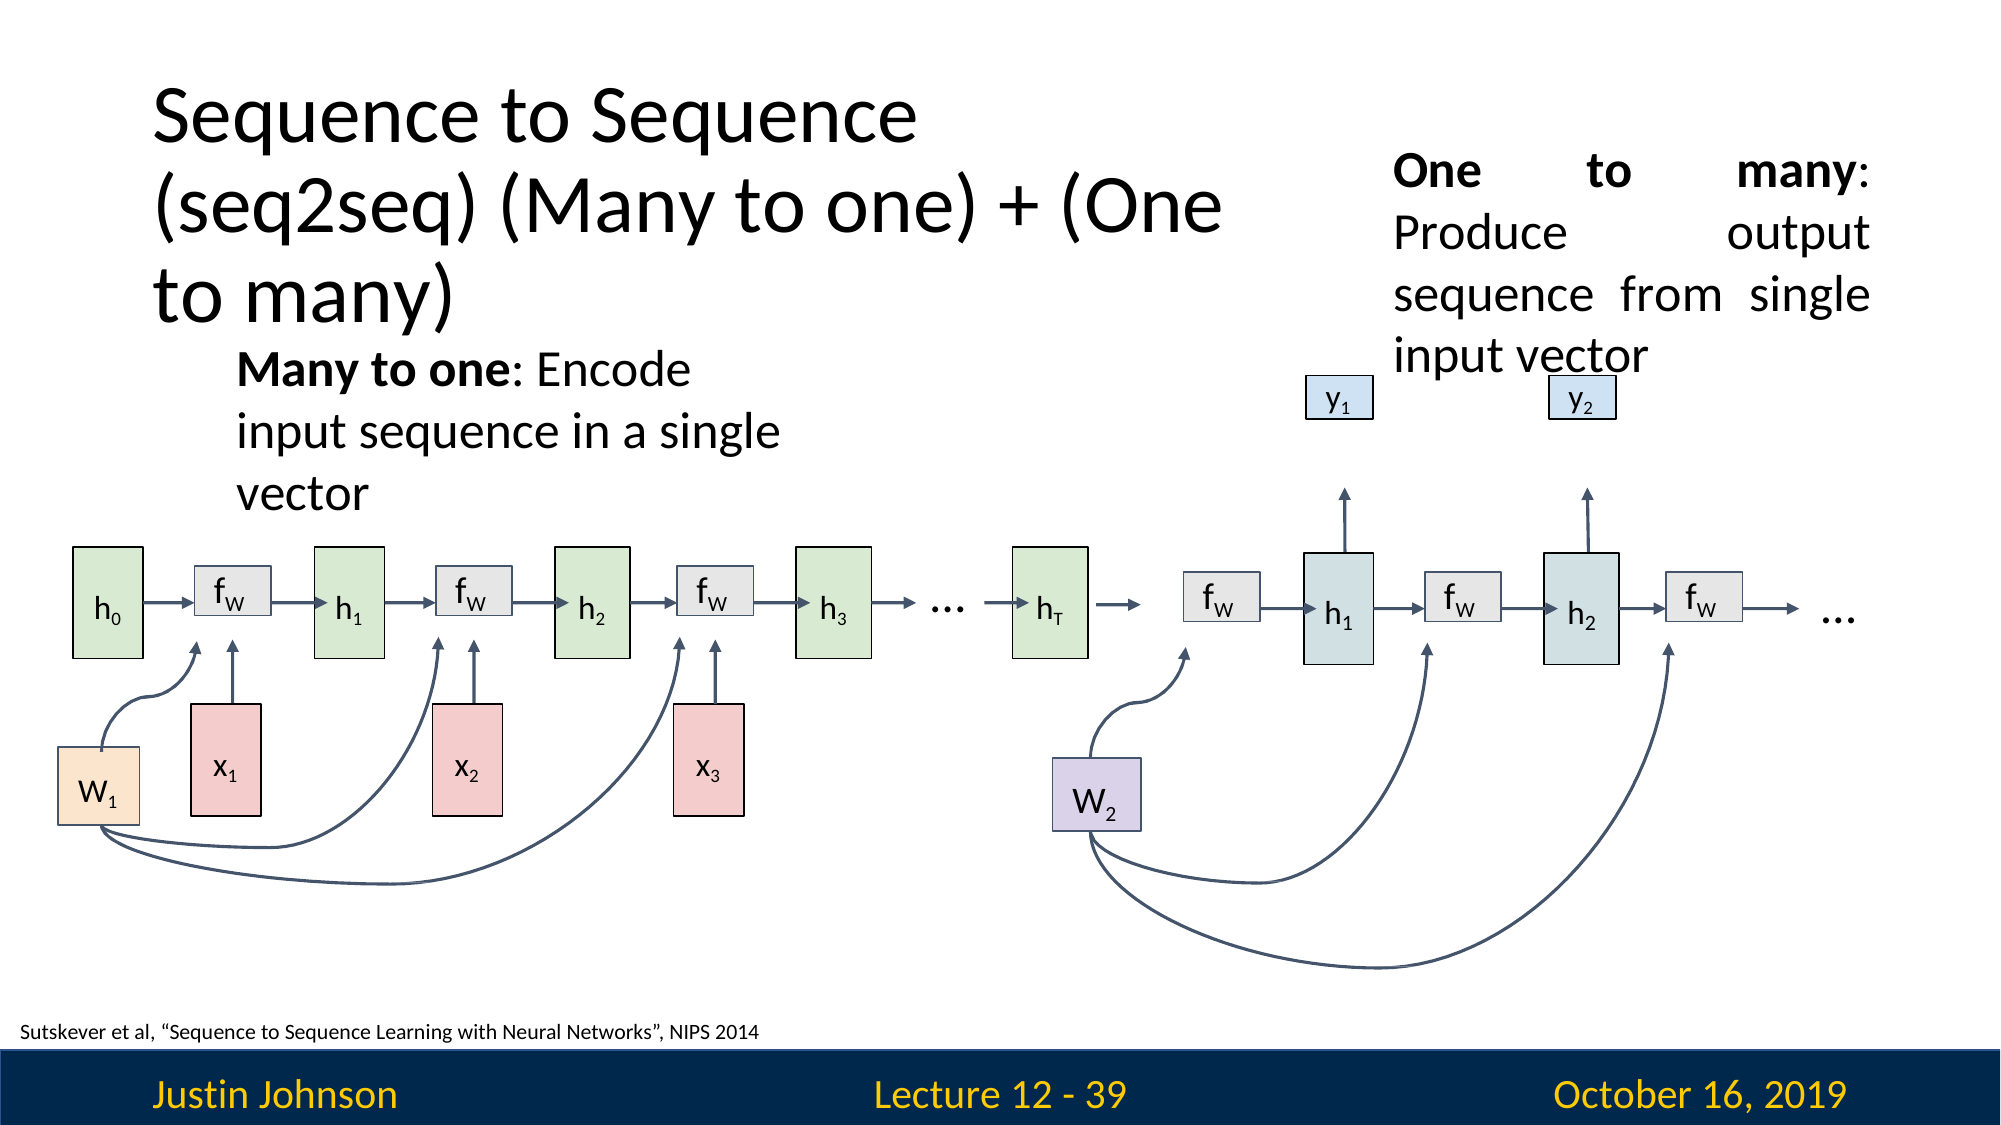

Sequence to Sequence (seq2seq) (Many to one) + (One to many)
One to many: Produce output sequence from single input vector
Many to one: Encode input sequence in a single vector
y2
y1

…
fW
fW
fW
fW
fW
fW
…
h0
h1
h2
h3
hT
h
h

1
2

x1
x2
x3

W1
W2
Sutskever et al, “Sequence to Sequence Learning with Neural Networks”, NIPS 2014
Justin Johnson
October 16, 2019
Lecture 12 - 39